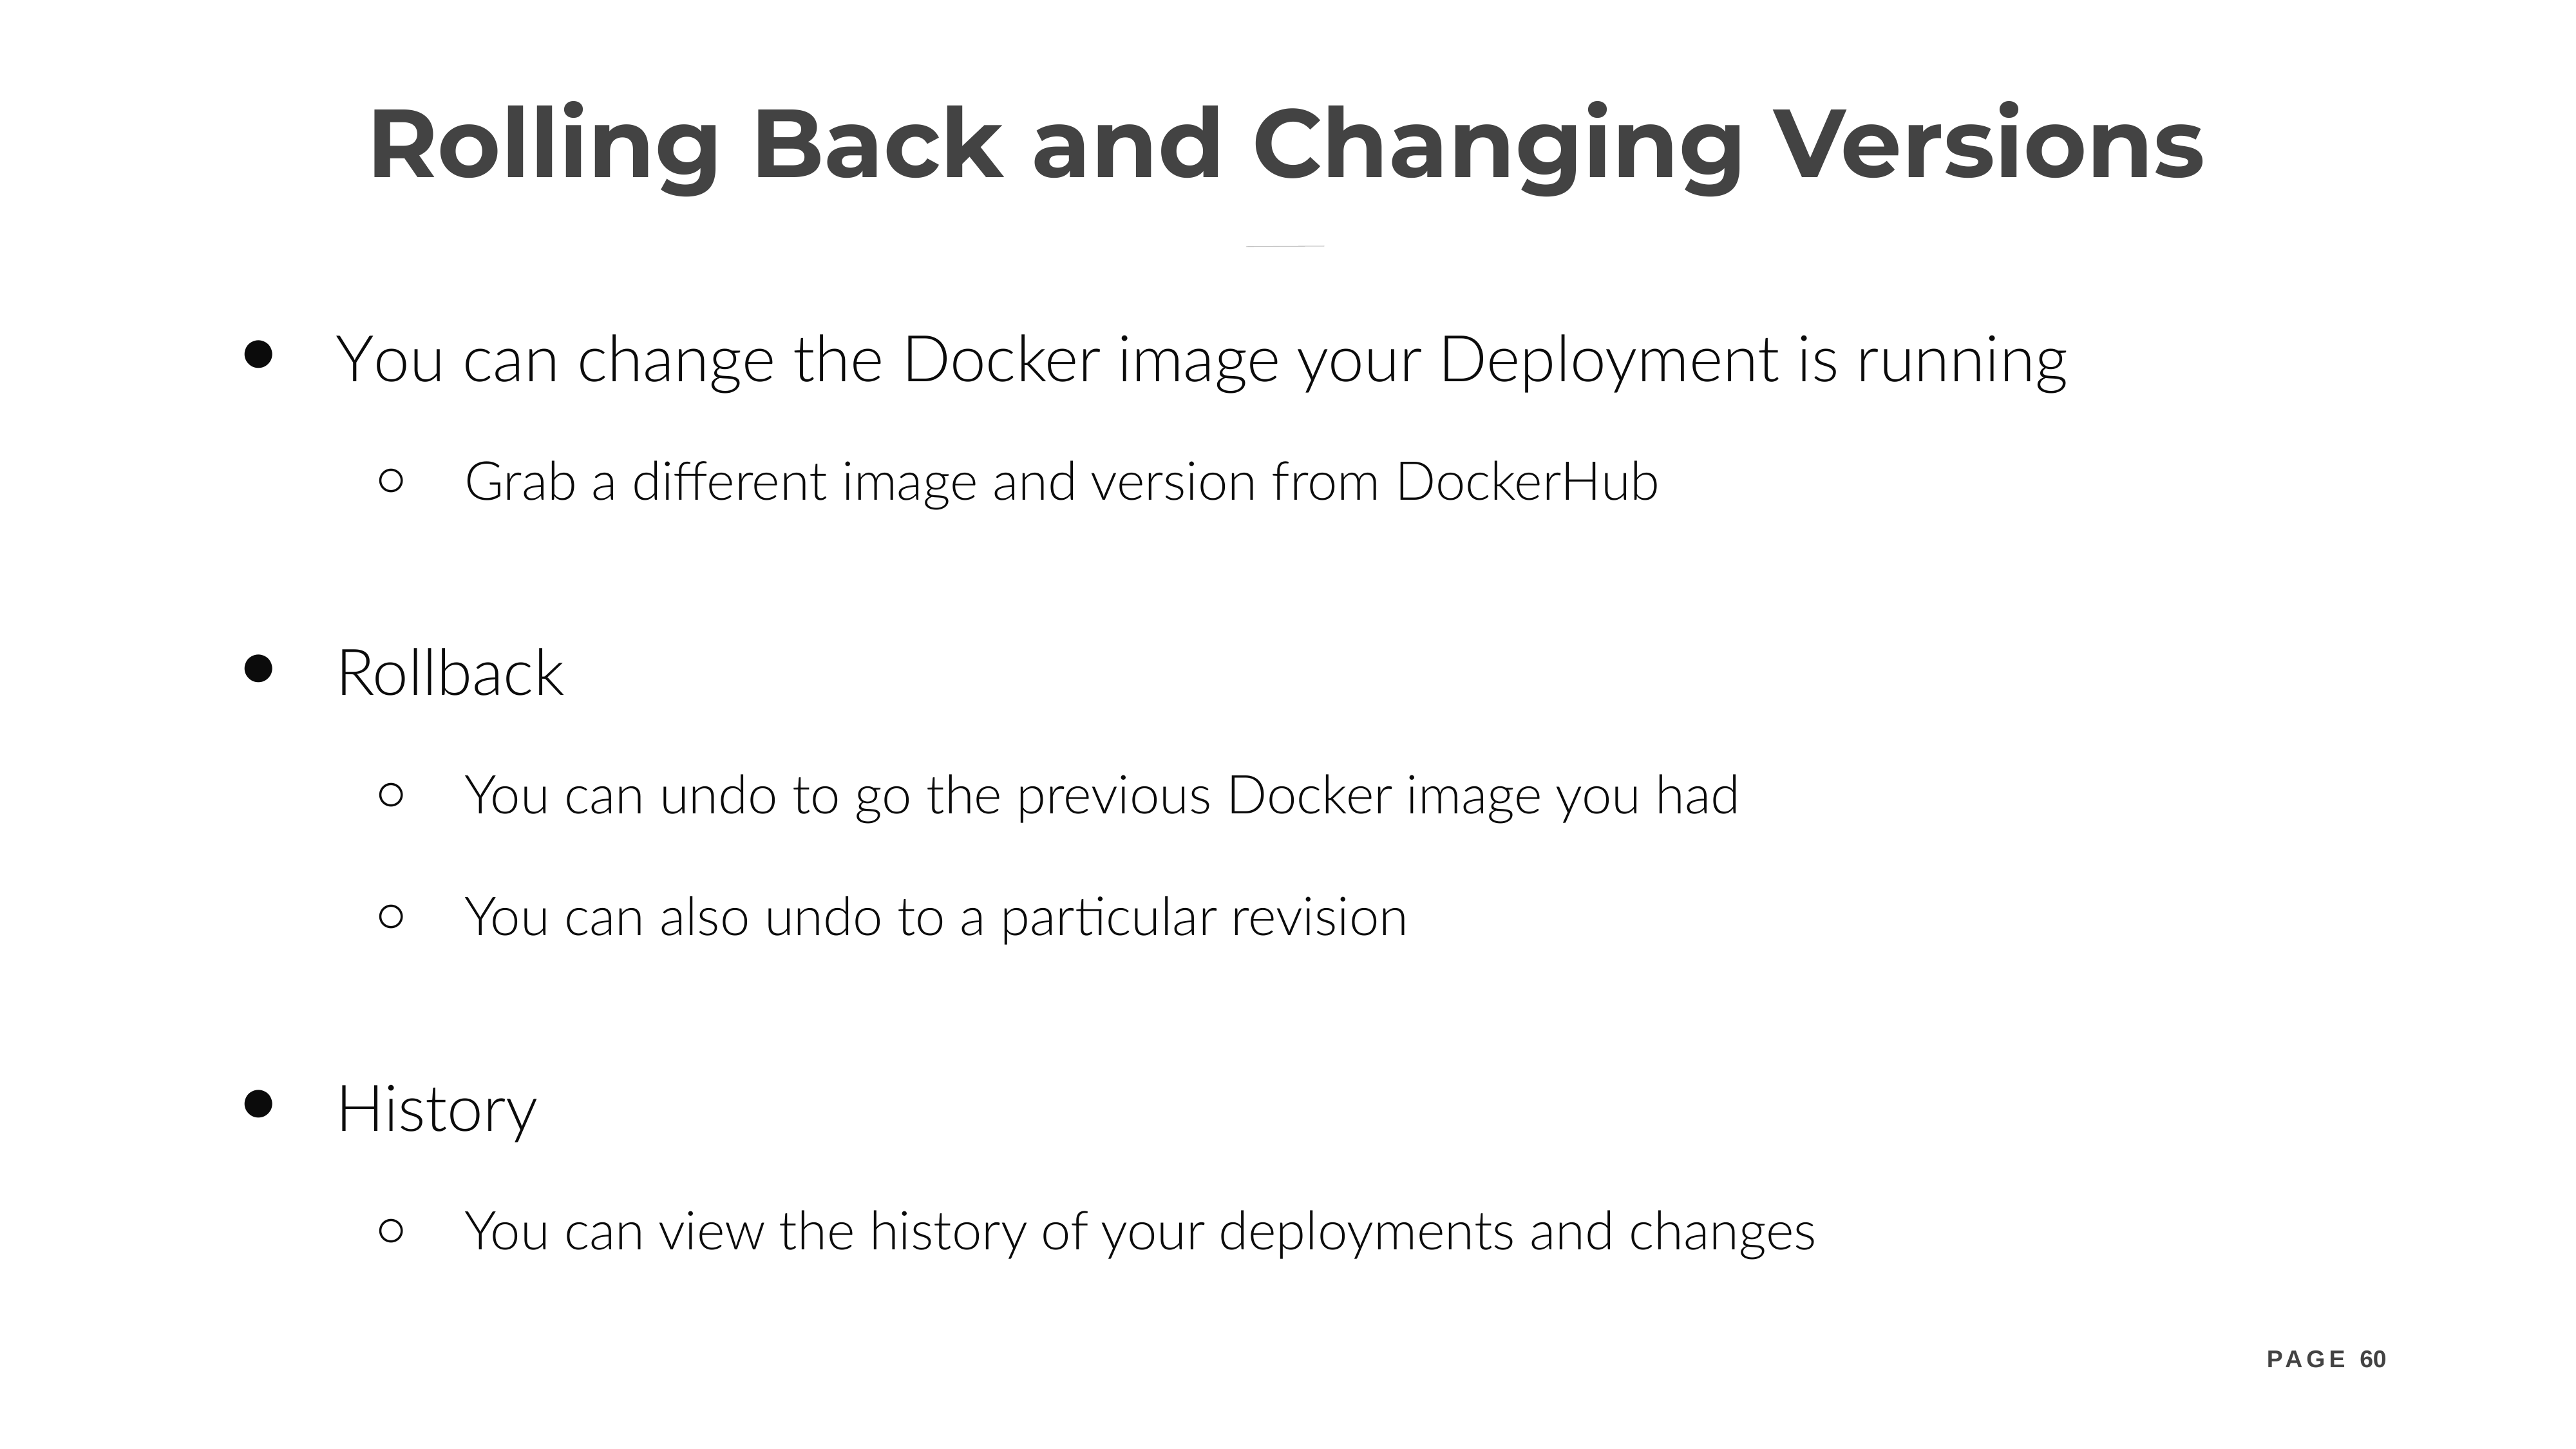

# Rolling Back and Changing Versions
You can change the Docker image your Deployment is running
Grab a different image and version from DockerHub

Rollback
You can undo to go the previous Docker image you had
You can also undo to a particular revision

History
You can view the history of your deployments and changes